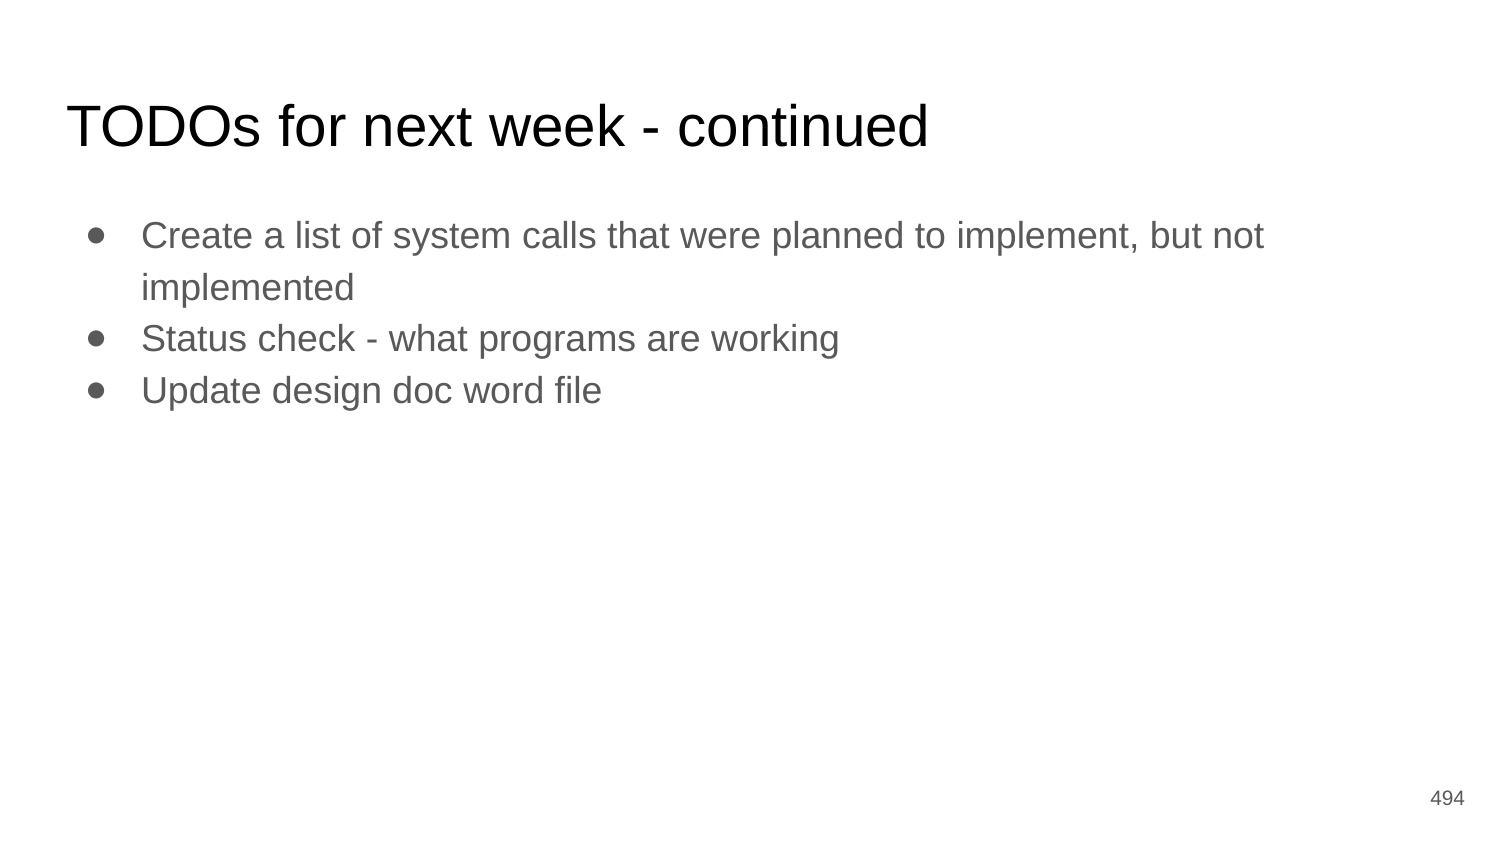

# TODOs for next week - continued
Create a list of system calls that were planned to implement, but not implemented
Status check - what programs are working
Update design doc word file
494